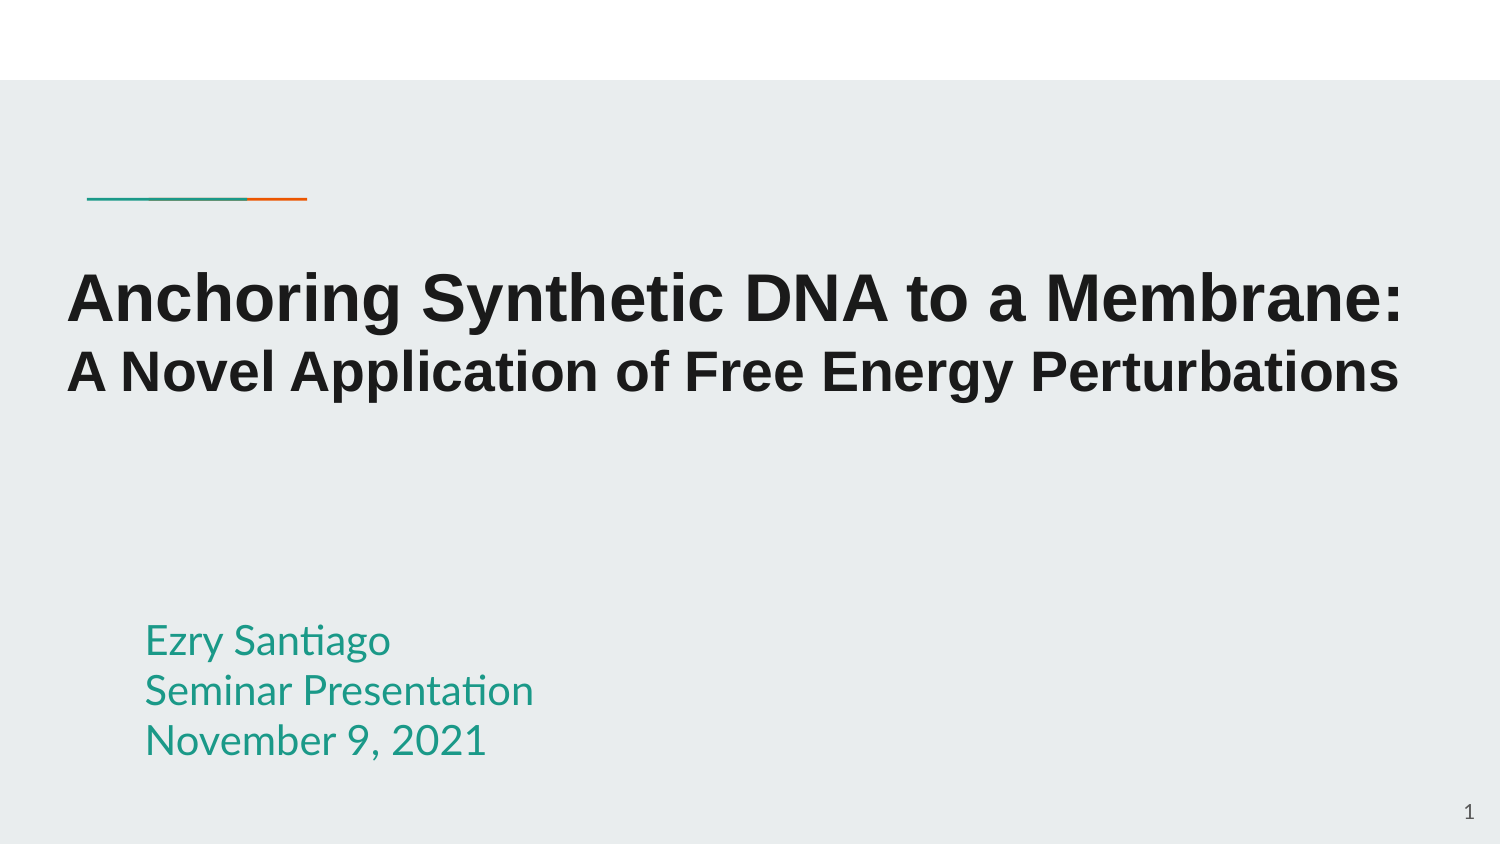

# Anchoring Synthetic DNA to a Membrane:
A Novel Application of Free Energy Perturbations
Ezry Santiago
Seminar Presentation
November 9, 2021
1